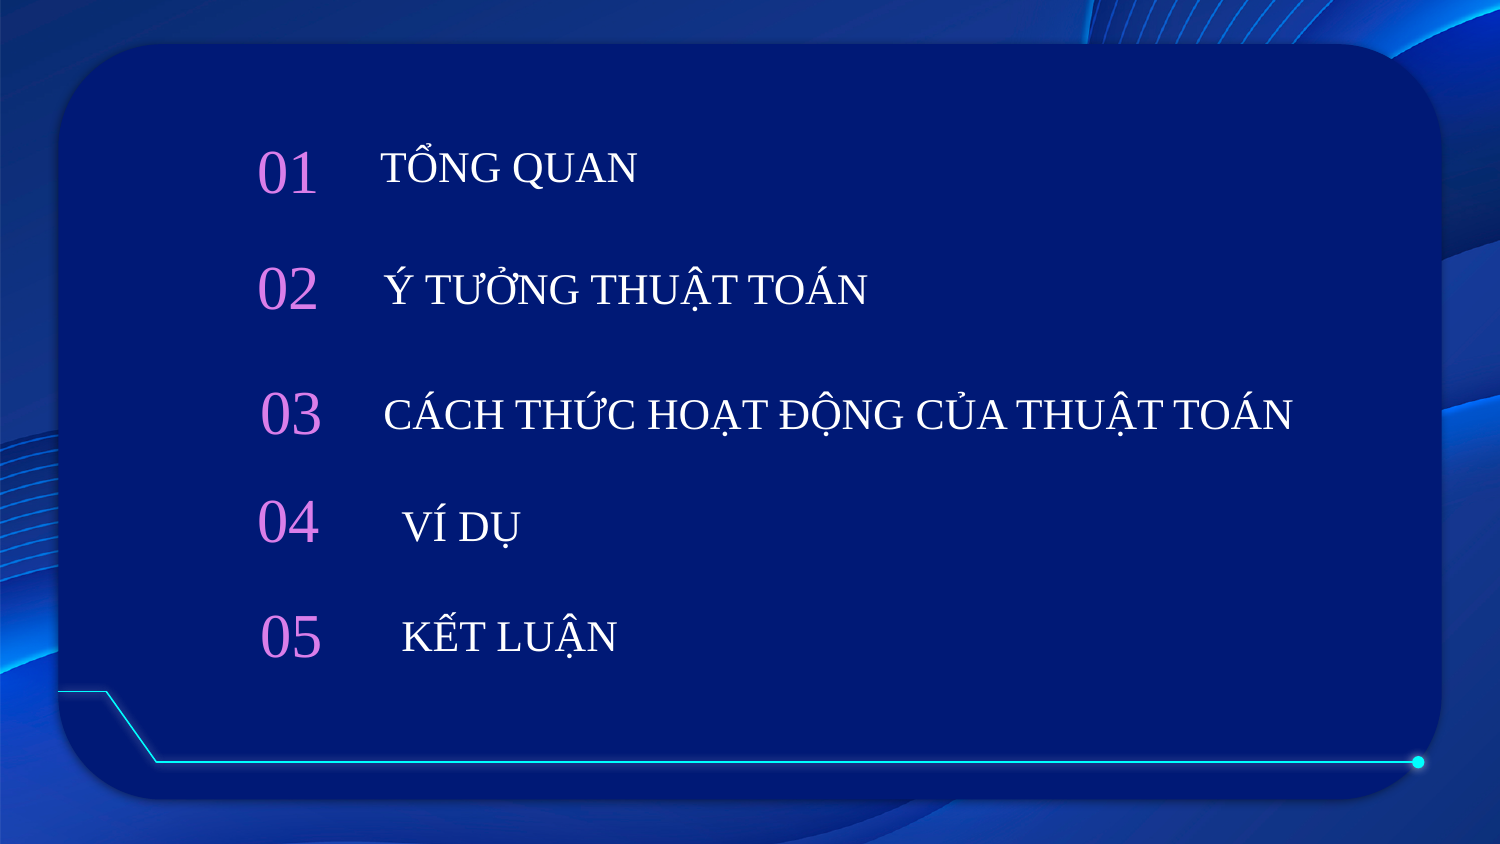

TỔNG QUAN
# 01
02
Ý TƯỞNG THUẬT TOÁN
CÁCH THỨC HOẠT ĐỘNG CỦA THUẬT TOÁN
03
04
VÍ DỤ
05
KẾT LUẬN